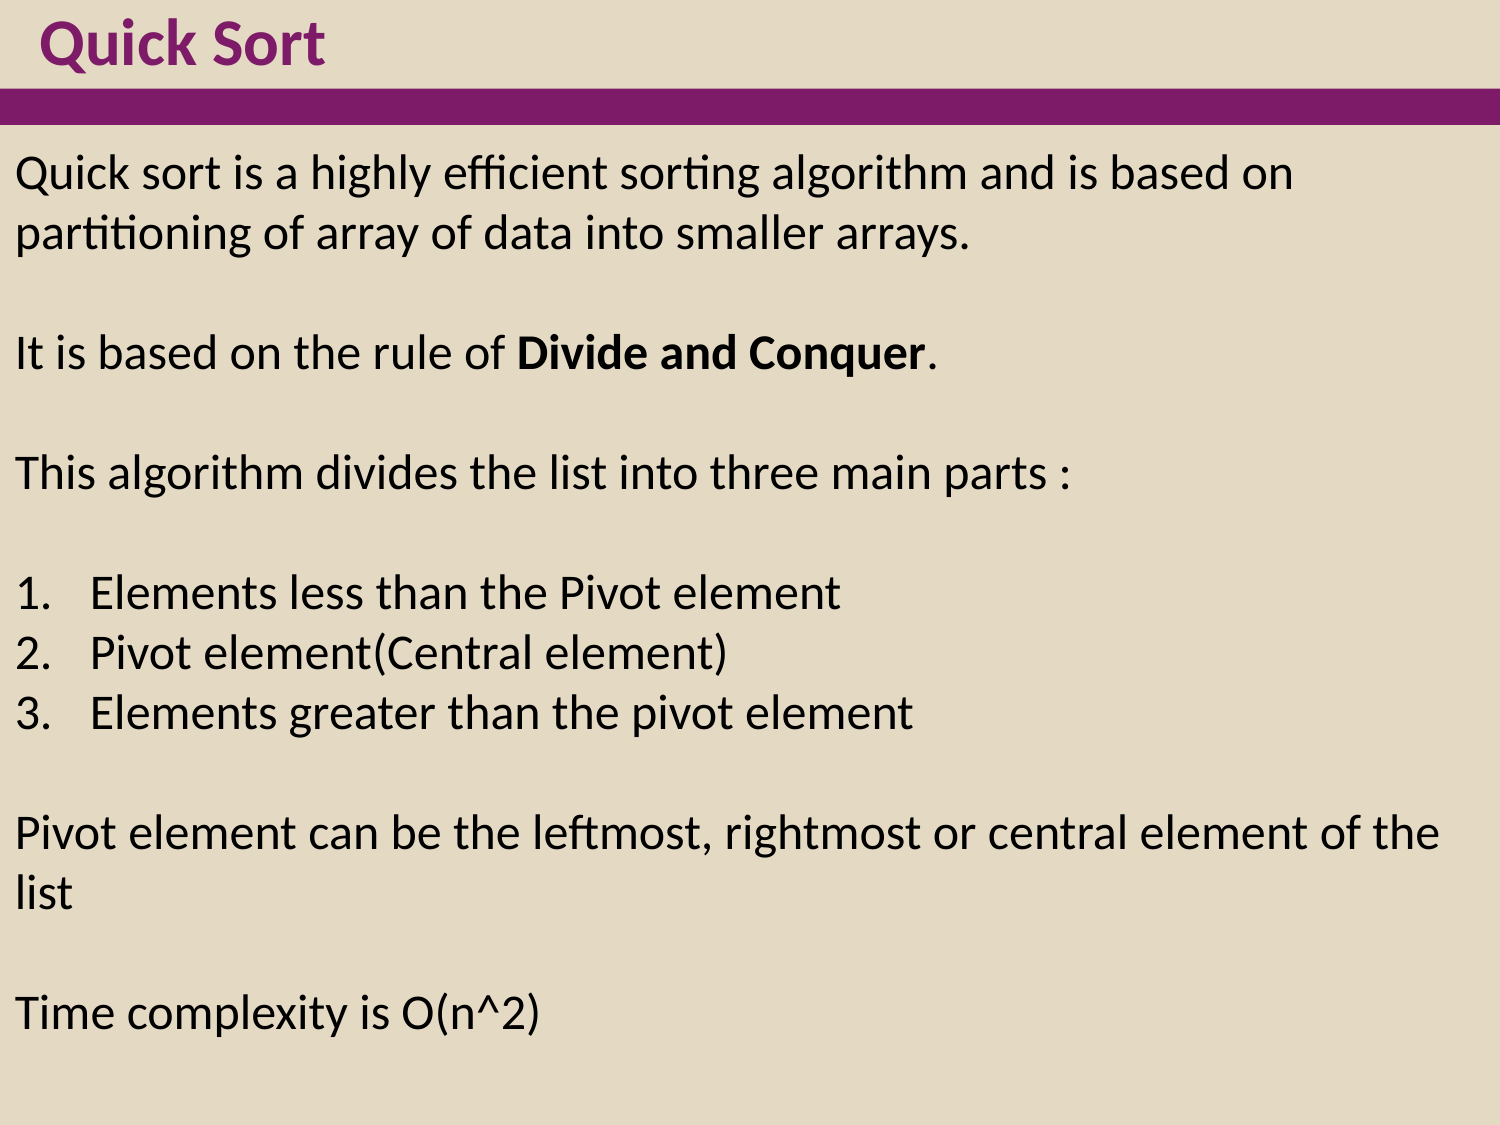

Quick Sort

Quick sort is a highly efficient sorting algorithm and is based on partitioning of array of data into smaller arrays.

It is based on the rule of Divide and Conquer.

This algorithm divides the list into three main parts :

Elements less than the Pivot element
Pivot element(Central element)
Elements greater than the pivot element

Pivot element can be the leftmost, rightmost or central element of the list

Time complexity is O(n^2)